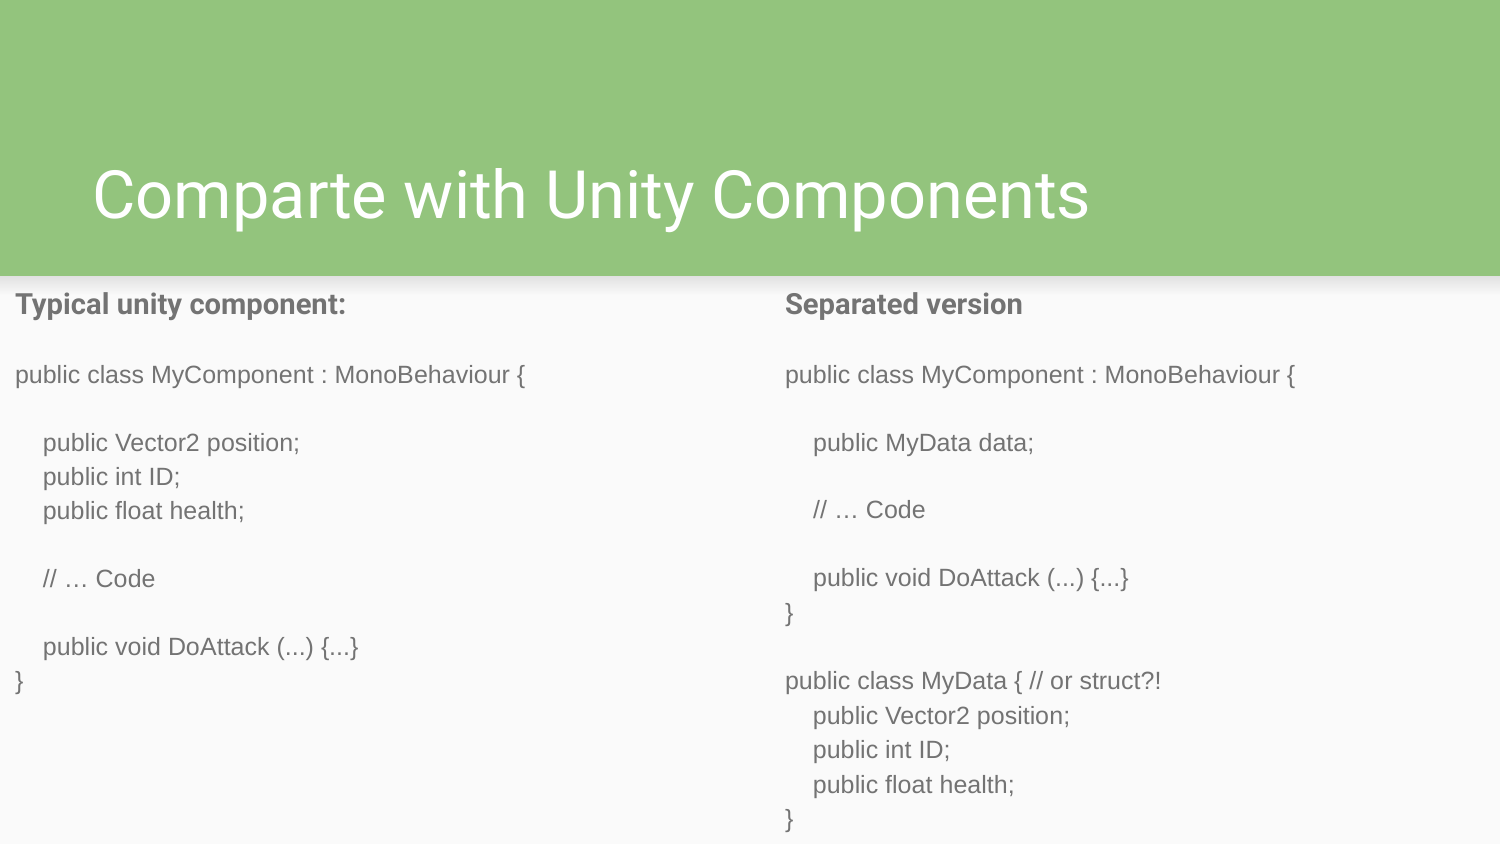

# Comparte with Unity Components
Typical unity component:
public class MyComponent : MonoBehaviour {
    public Vector2 position;
    public int ID;
    public float health;
    // … Code
    public void DoAttack (...) {...}
}
Separated version
public class MyComponent : MonoBehaviour {
    public MyData data;
    // … Code
    public void DoAttack (...) {...}
}
public class MyData { // or struct?!
    public Vector2 position;
    public int ID;
    public float health;
}